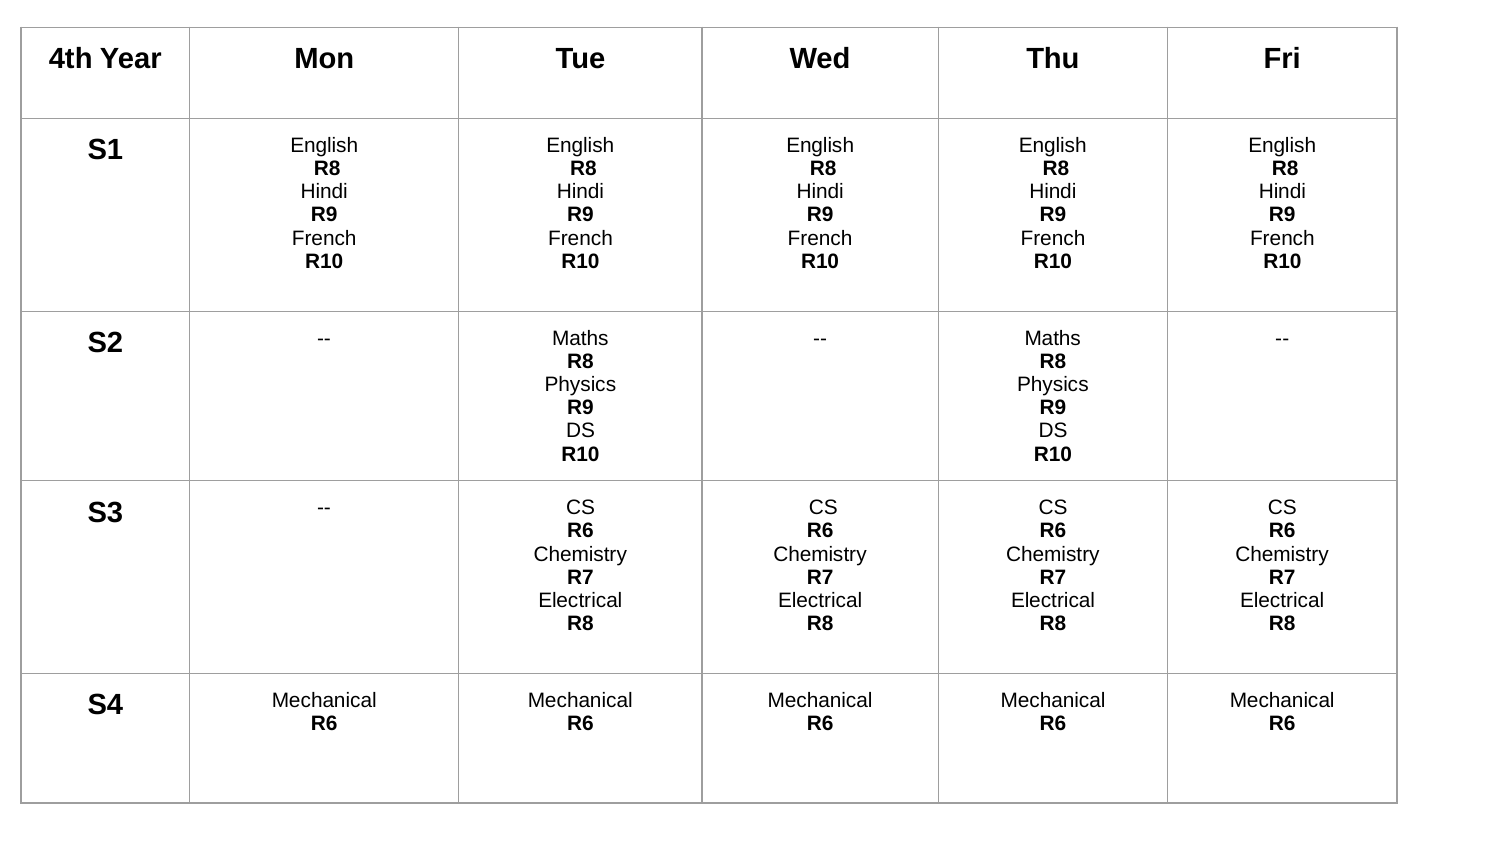

| 4th Year | Mon | Tue | Wed | Thu | Fri |
| --- | --- | --- | --- | --- | --- |
| S1 | English R8 Hindi R9 French R10 | English R8 Hindi R9 French R10 | English R8 Hindi R9 French R10 | English R8 Hindi R9 French R10 | English R8 Hindi R9 French R10 |
| S2 | -- | Maths R8 Physics R9 DS R10 | -- | Maths R8 Physics R9 DS R10 | -- |
| S3 | -- | CS R6 Chemistry R7 Electrical R8 | CS R6 Chemistry R7 Electrical R8 | CS R6 Chemistry R7 Electrical R8 | CS R6 Chemistry R7 Electrical R8 |
| S4 | Mechanical R6 | Mechanical R6 | Mechanical R6 | Mechanical R6 | Mechanical R6 |
#